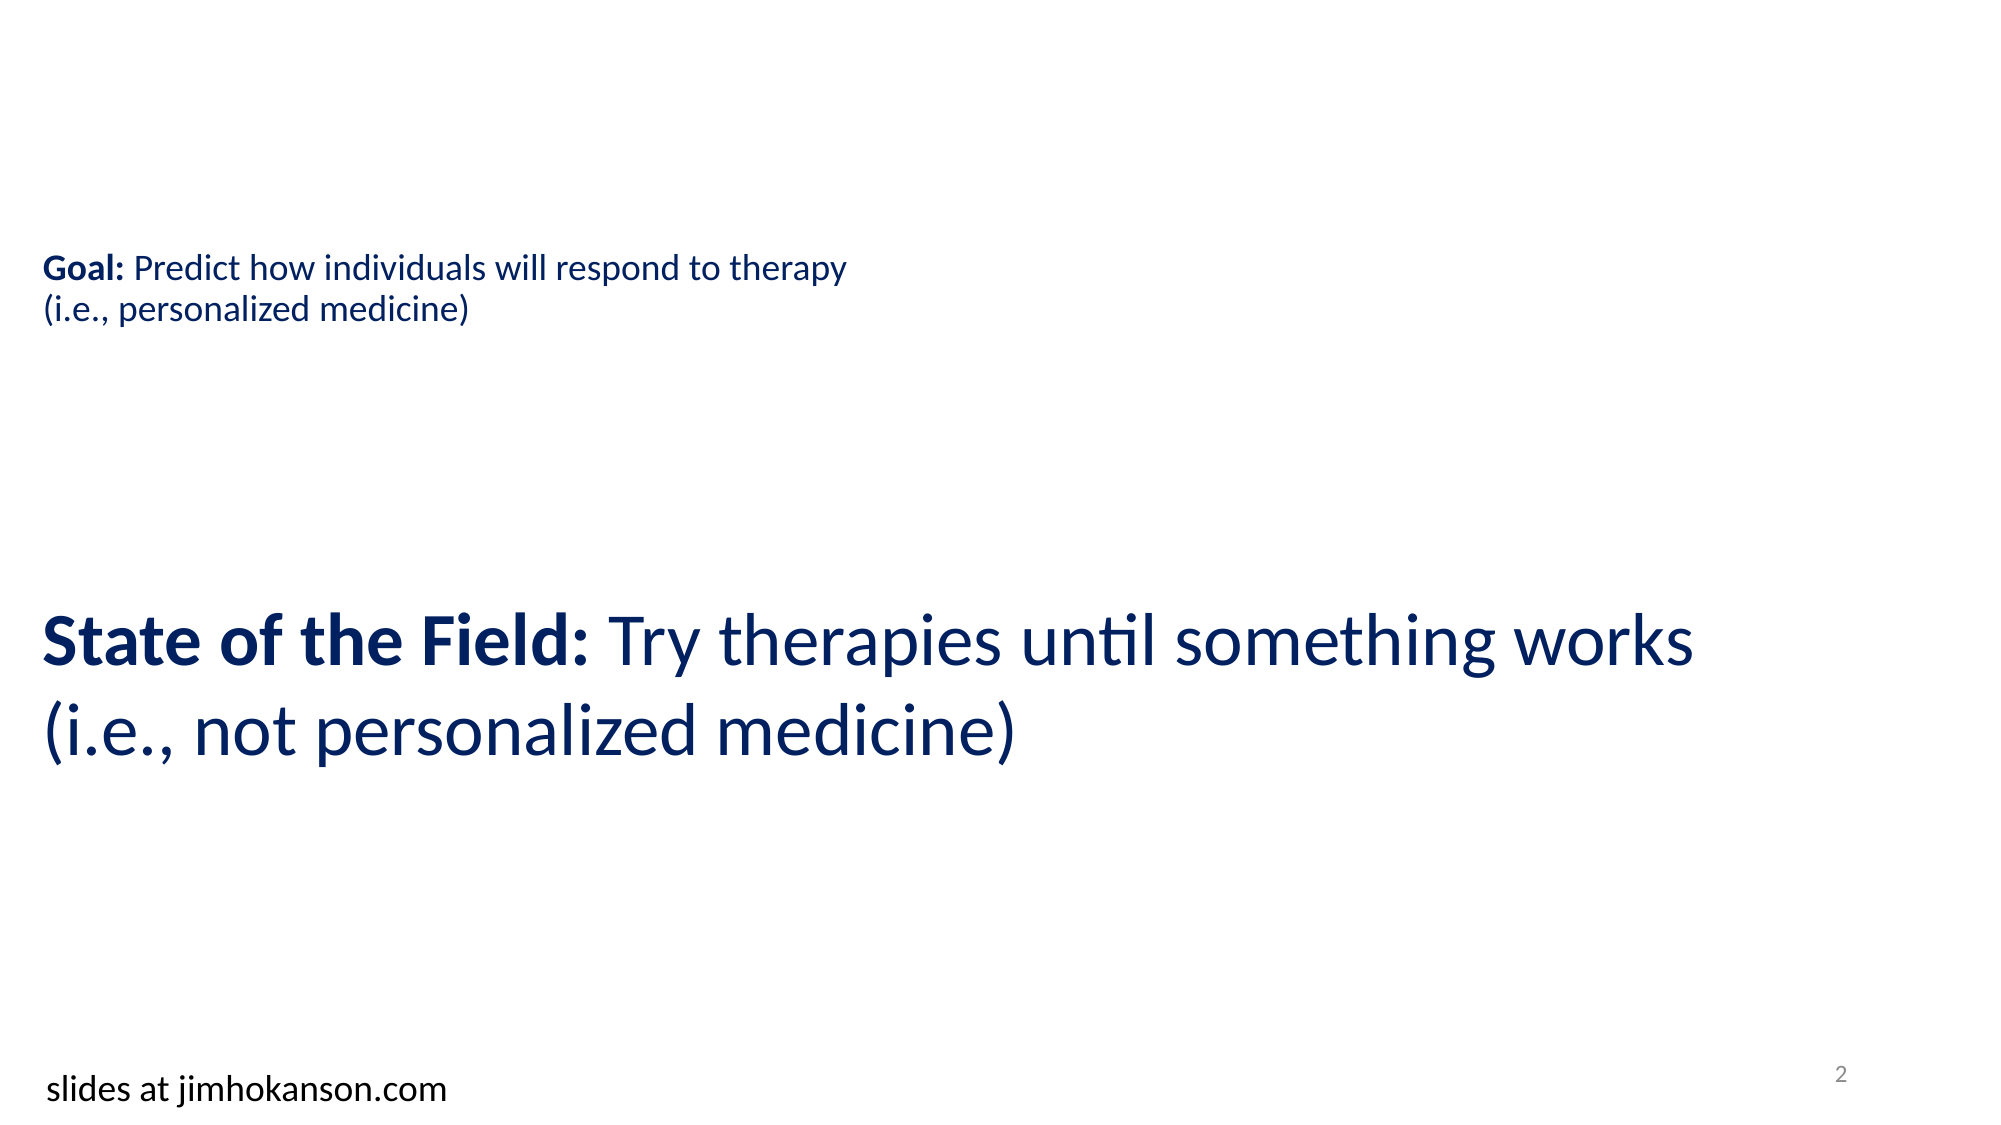

# Goal: Predict how individuals will respond to therapy (i.e., personalized medicine)
State of the Field: Try therapies until something works
(i.e., not personalized medicine)
2
slides at jimhokanson.com